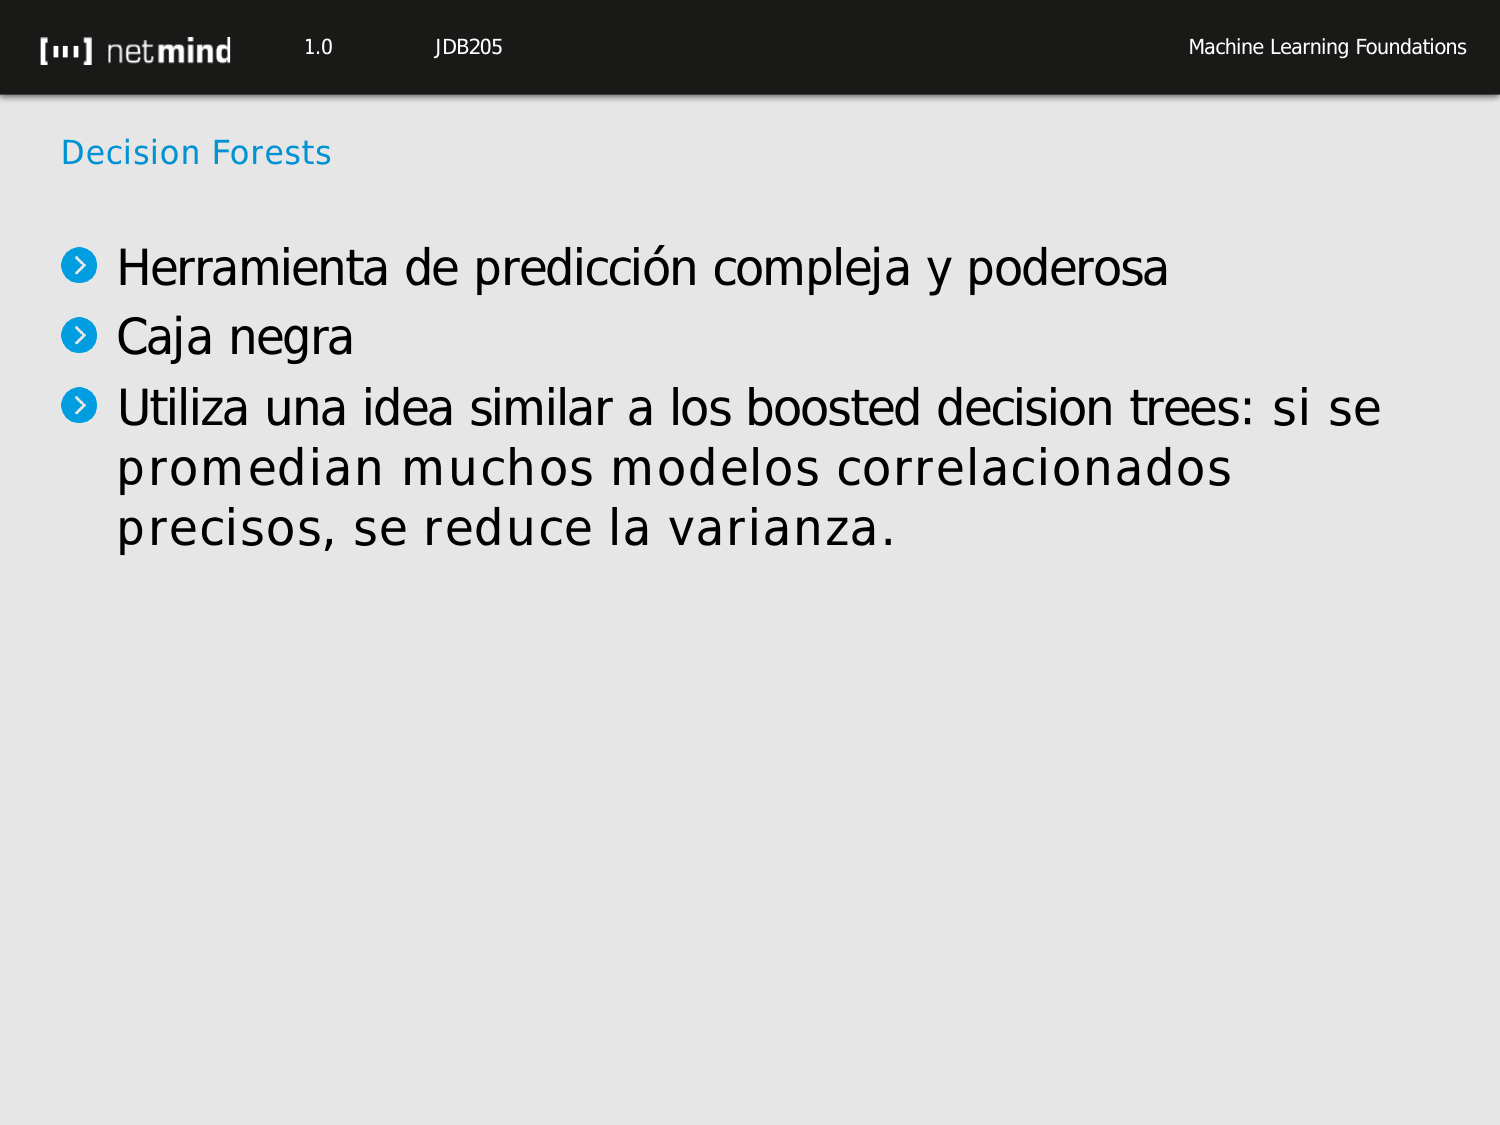

# Decision Forests
Herramienta de predicción compleja y poderosa
Caja negra
Utiliza una idea similar a los boosted decision trees: si se promedian muchos modelos correlacionados precisos, se reduce la varianza.